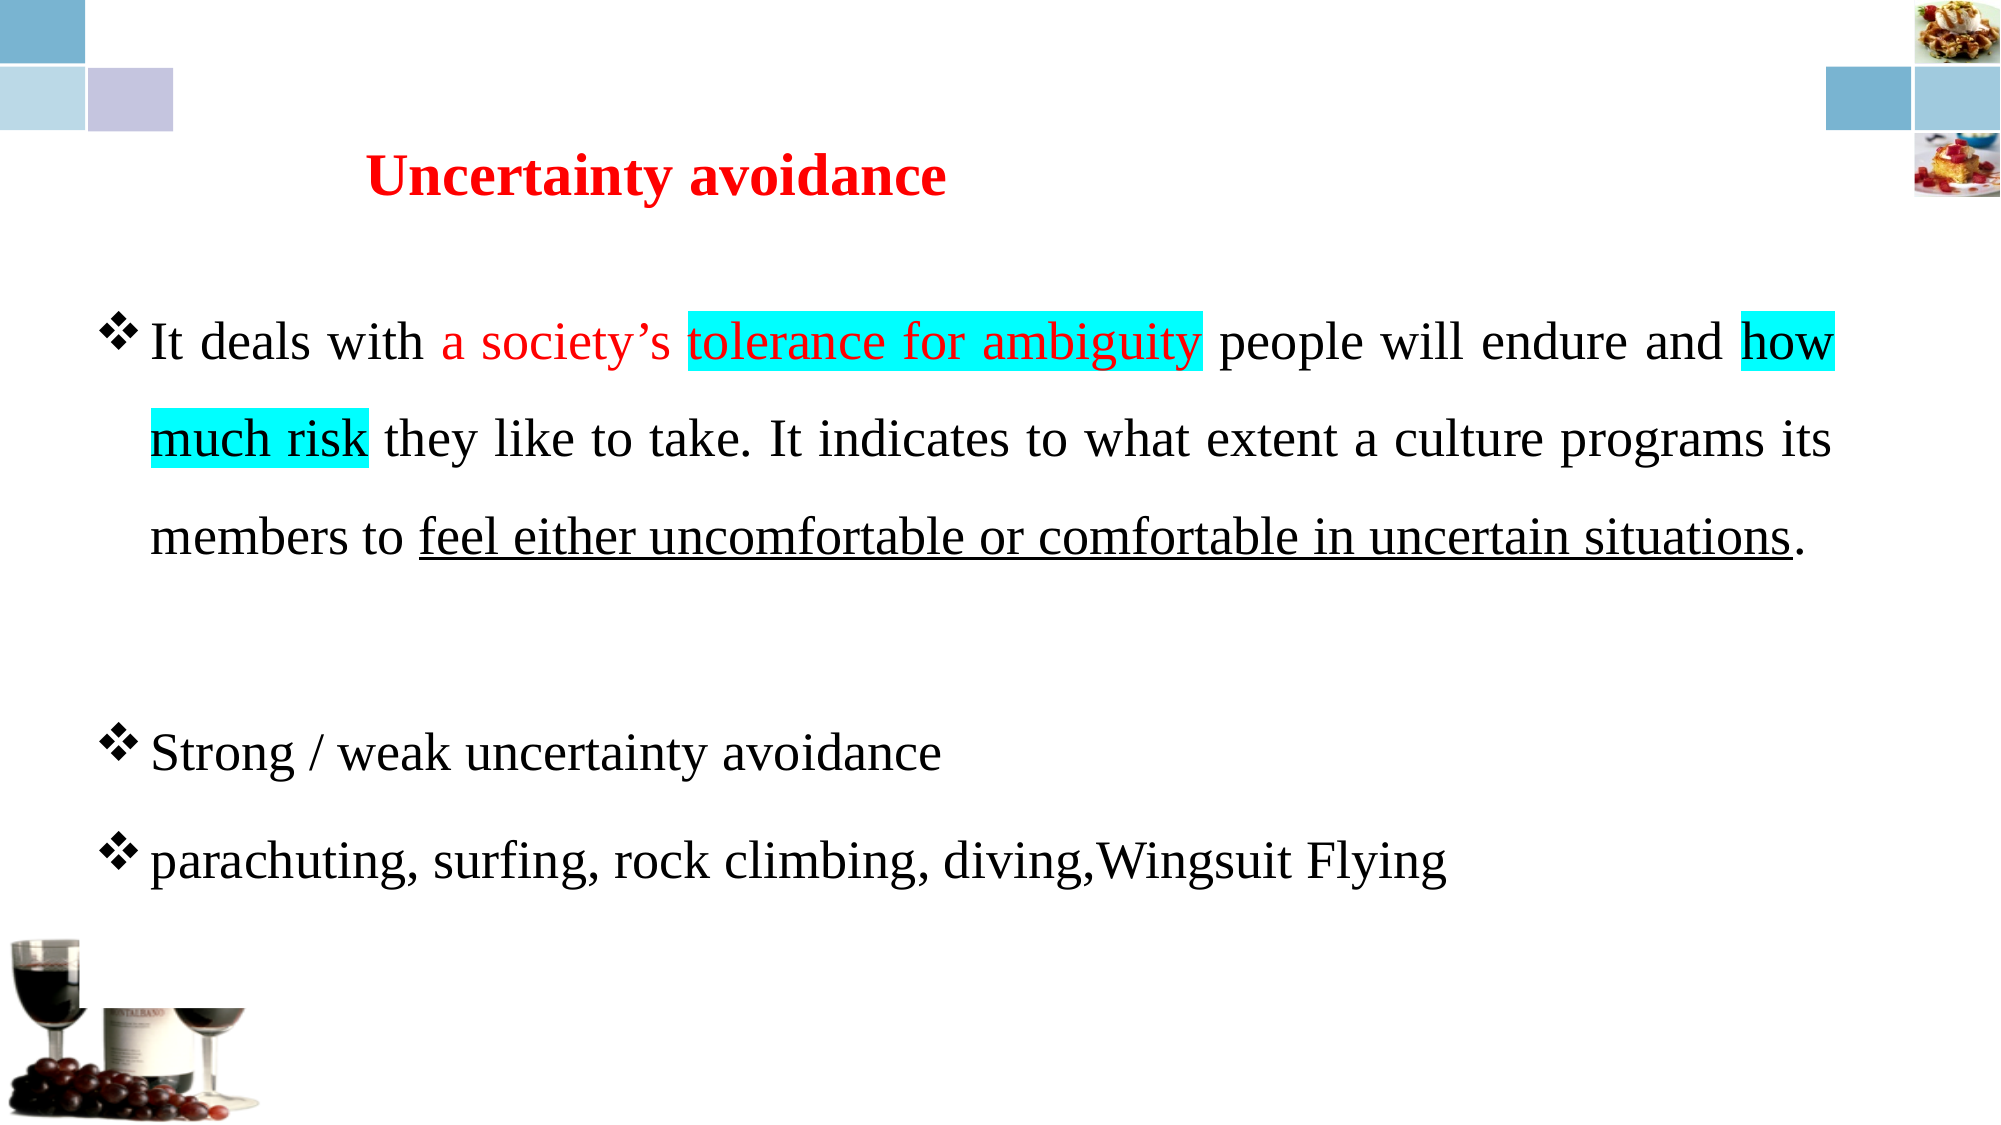

Uncertainty avoidance
It deals with a society’s tolerance for ambiguity people will endure and how much risk they like to take. It indicates to what extent a culture programs its members to feel either uncomfortable or comfortable in uncertain situations.

Strong / weak uncertainty avoidance
parachuting, surfing, rock climbing, diving,Wingsuit Flying